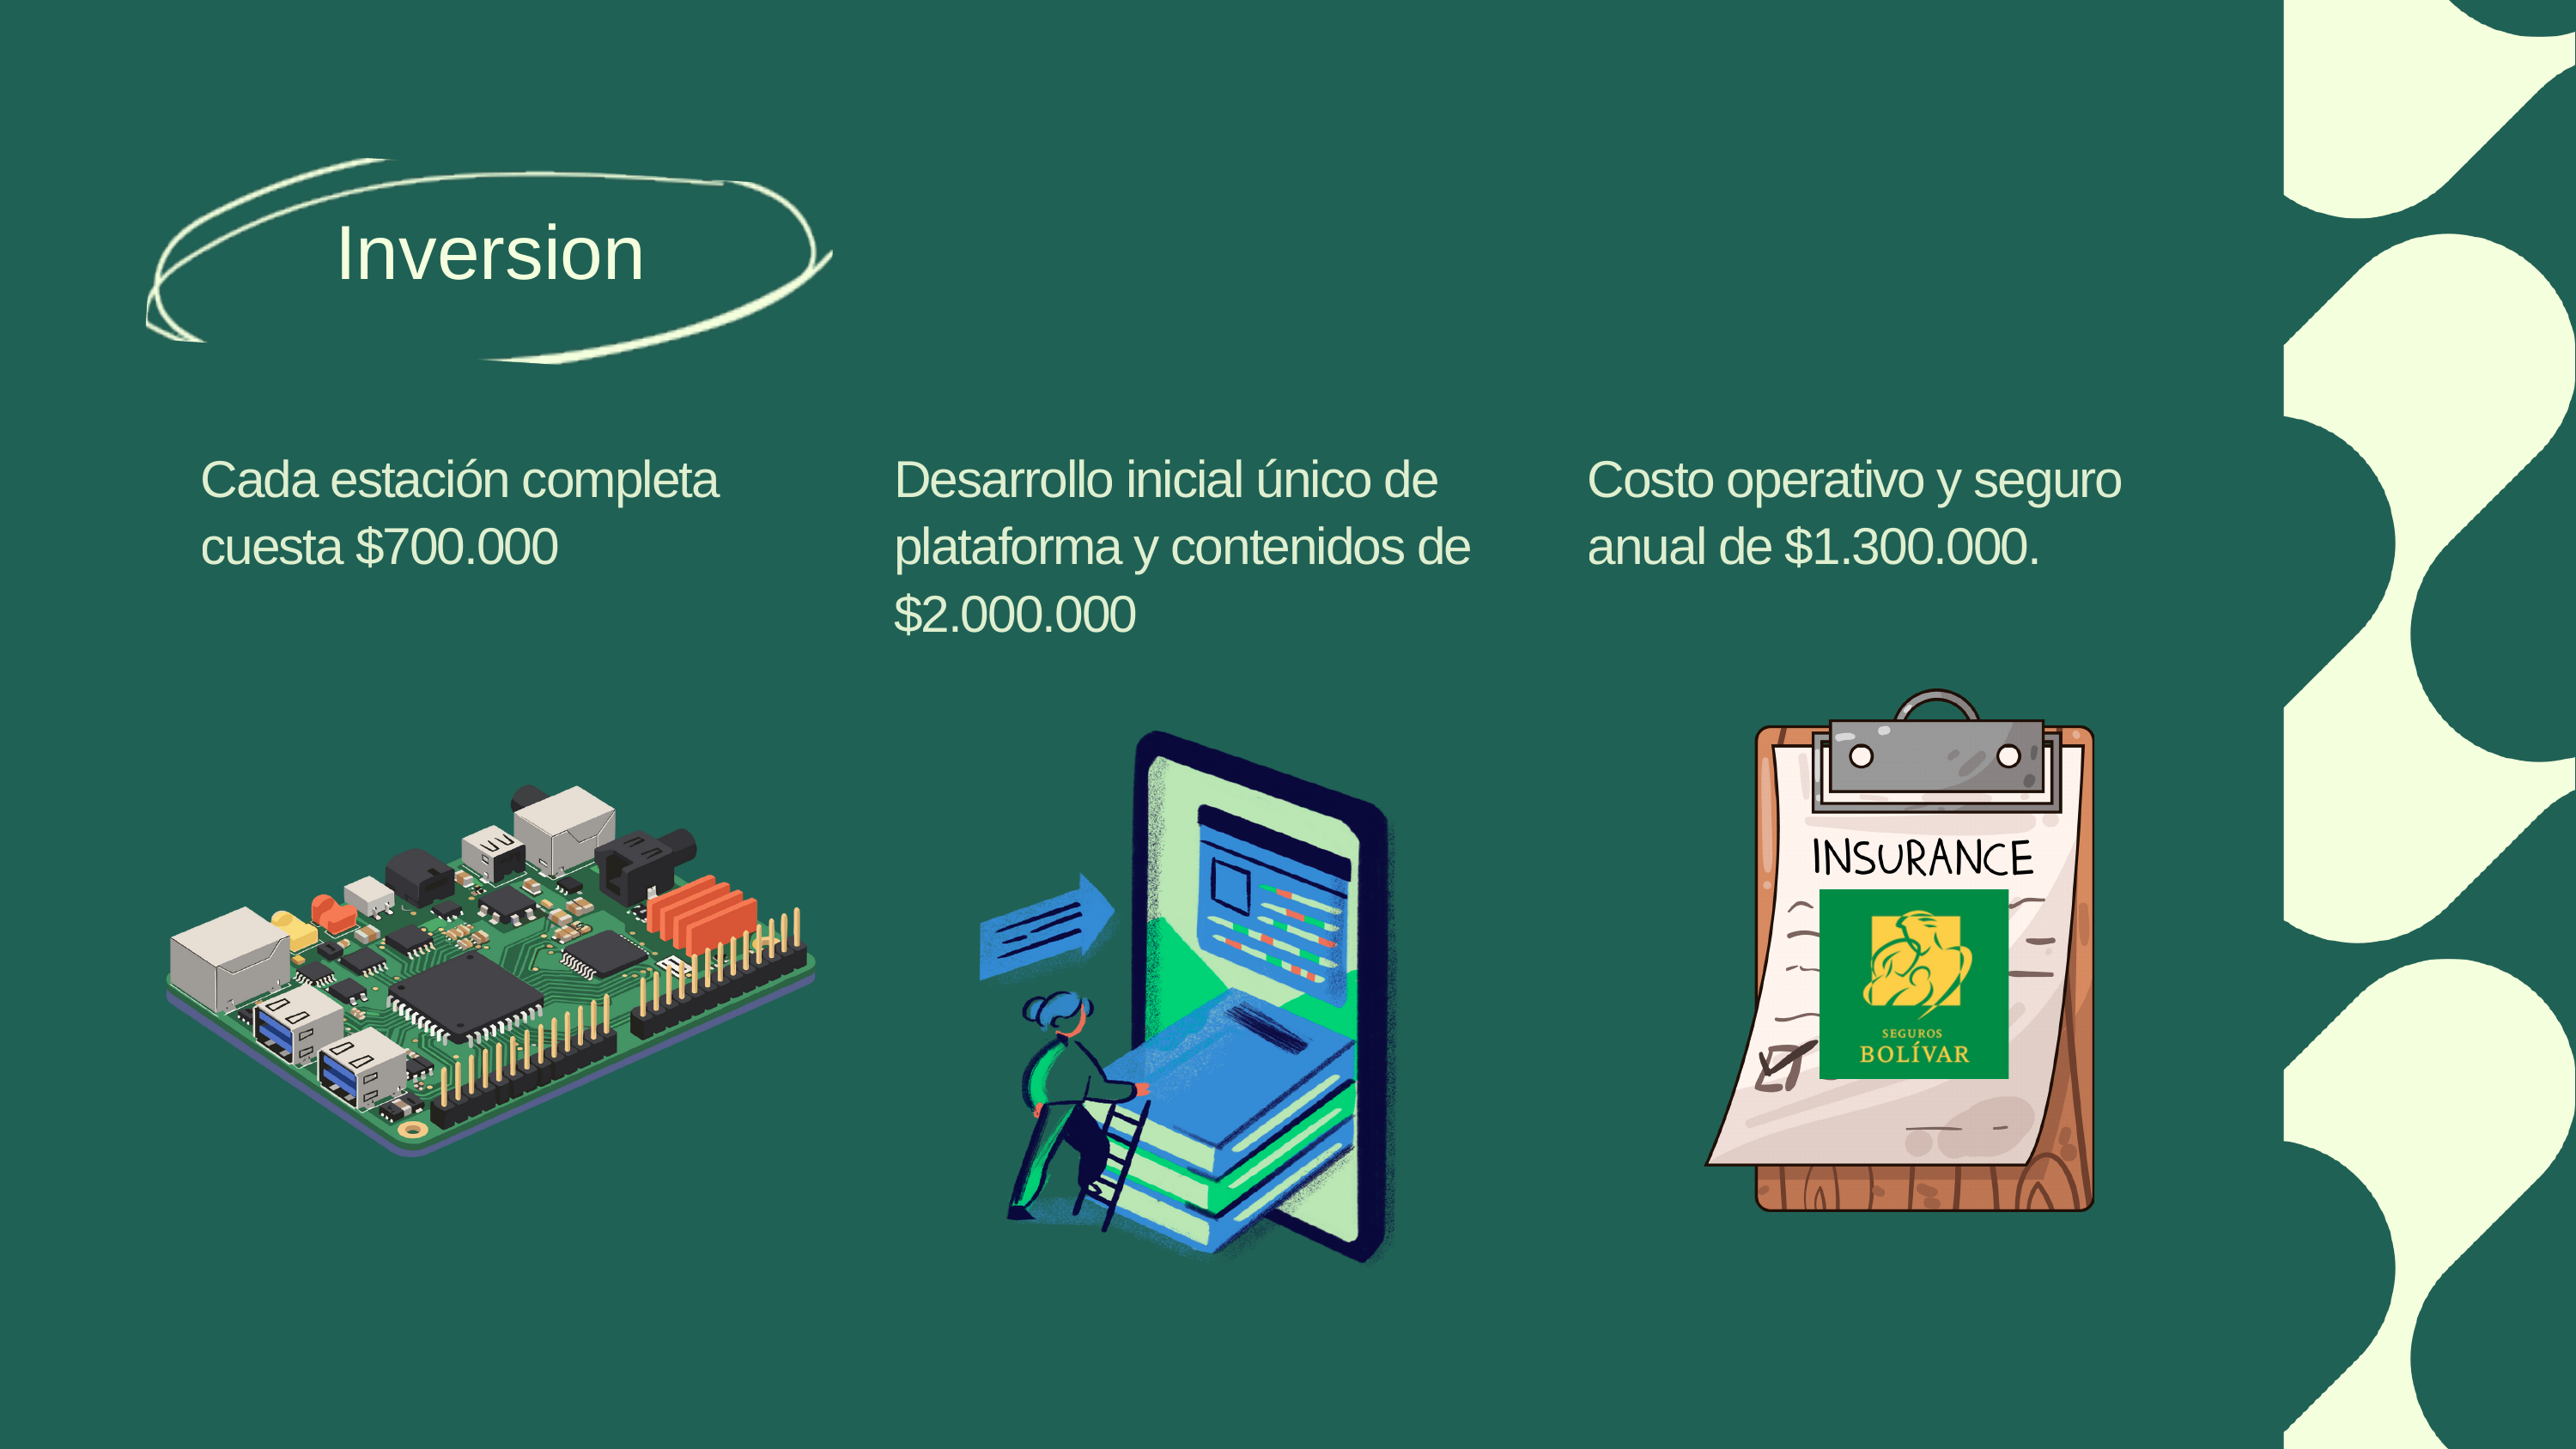

Inversion
Cada estación completa cuesta $700.000
Desarrollo inicial único de plataforma y contenidos de $2.000.000
Costo operativo y seguro anual de $1.300.000.